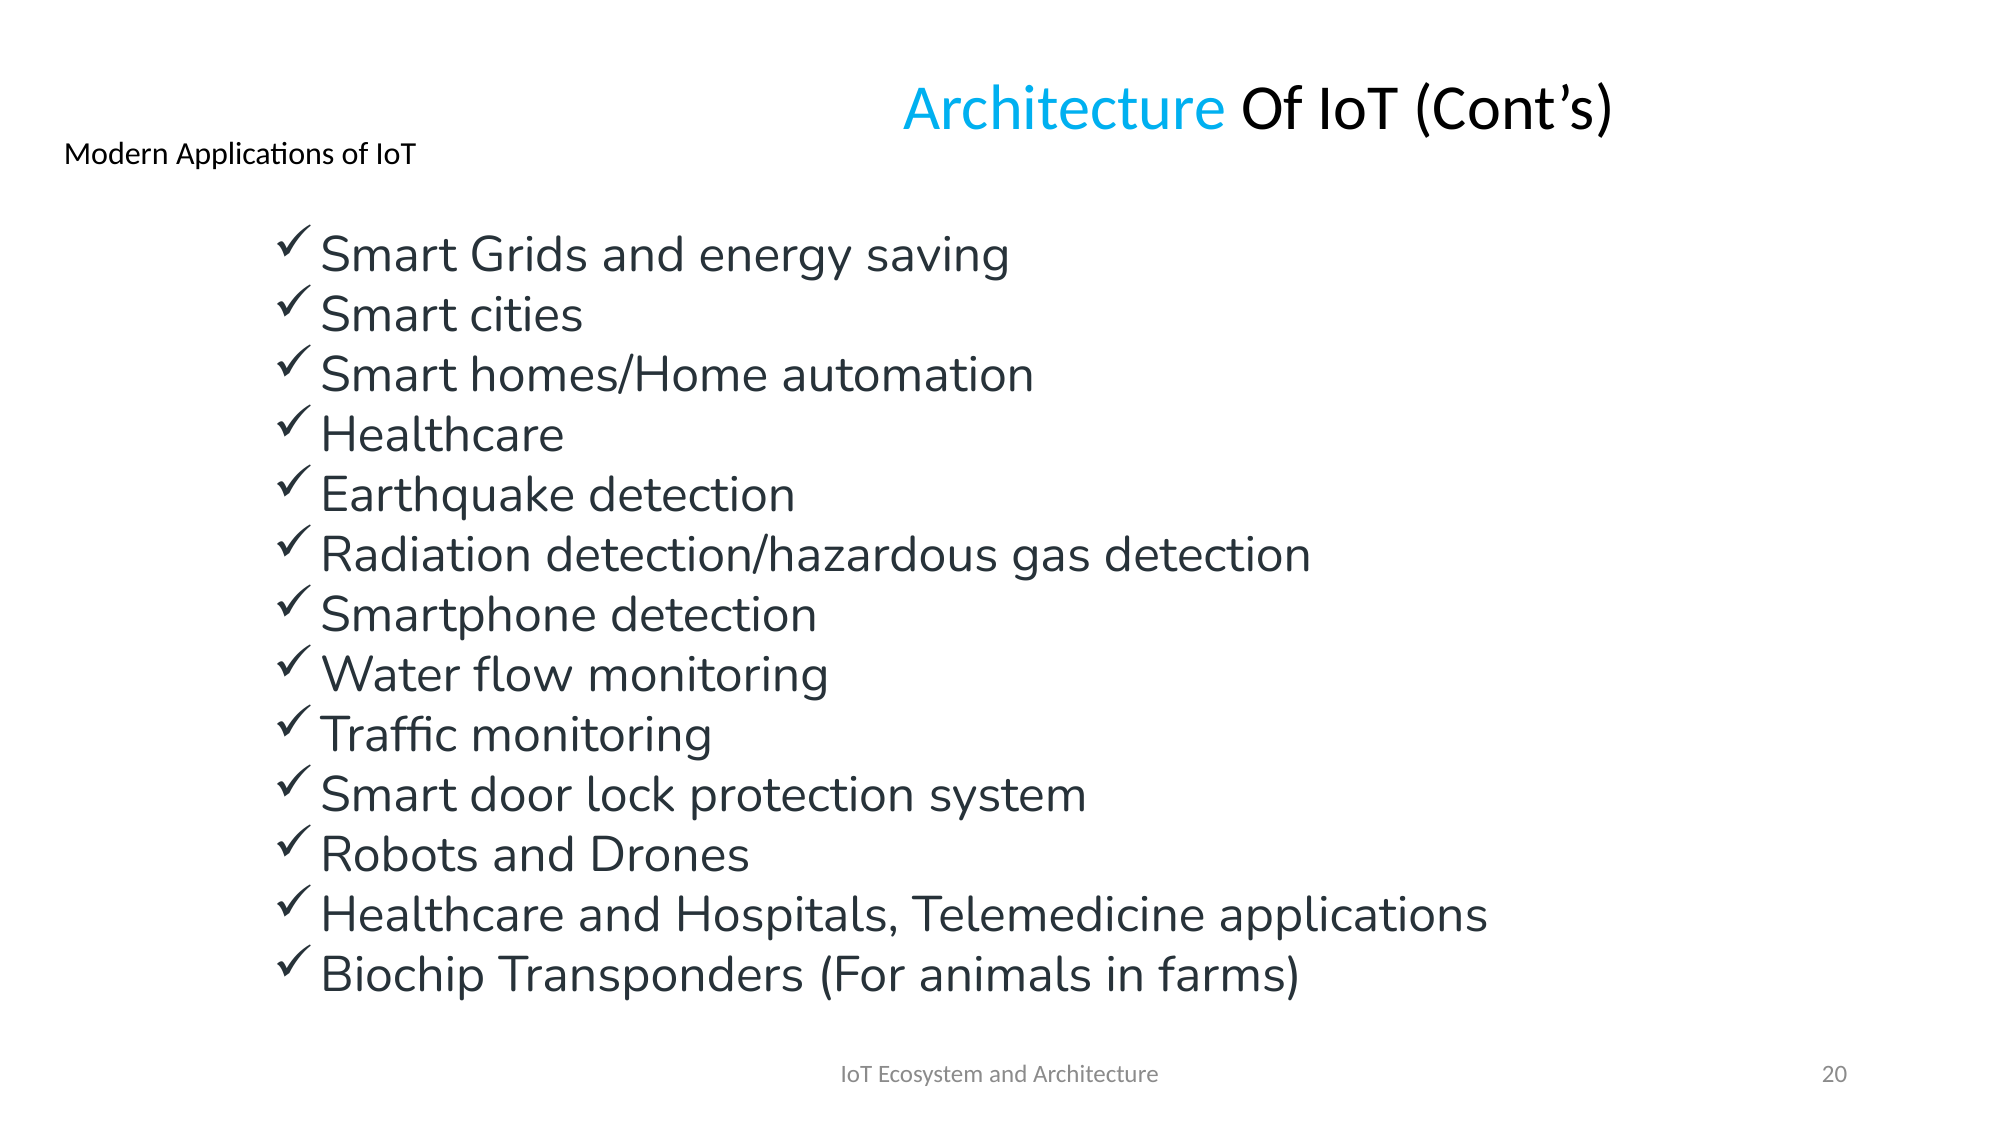

# Architecture Of IoT (Cont’s)Of Things IOT
Modern Applications of IoT
Things IOT
Smart Grids and energy saving
Smart cities
Smart homes/Home automation
Healthcare
Earthquake detection
Radiation detection/hazardous gas detection
Smartphone detection
Water flow monitoring
Traffic monitoring
Smart door lock protection system
Robots and Drones
Healthcare and Hospitals, Telemedicine applications
Biochip Transponders (For animals in farms)
IoT Ecosystem and Architecture
20